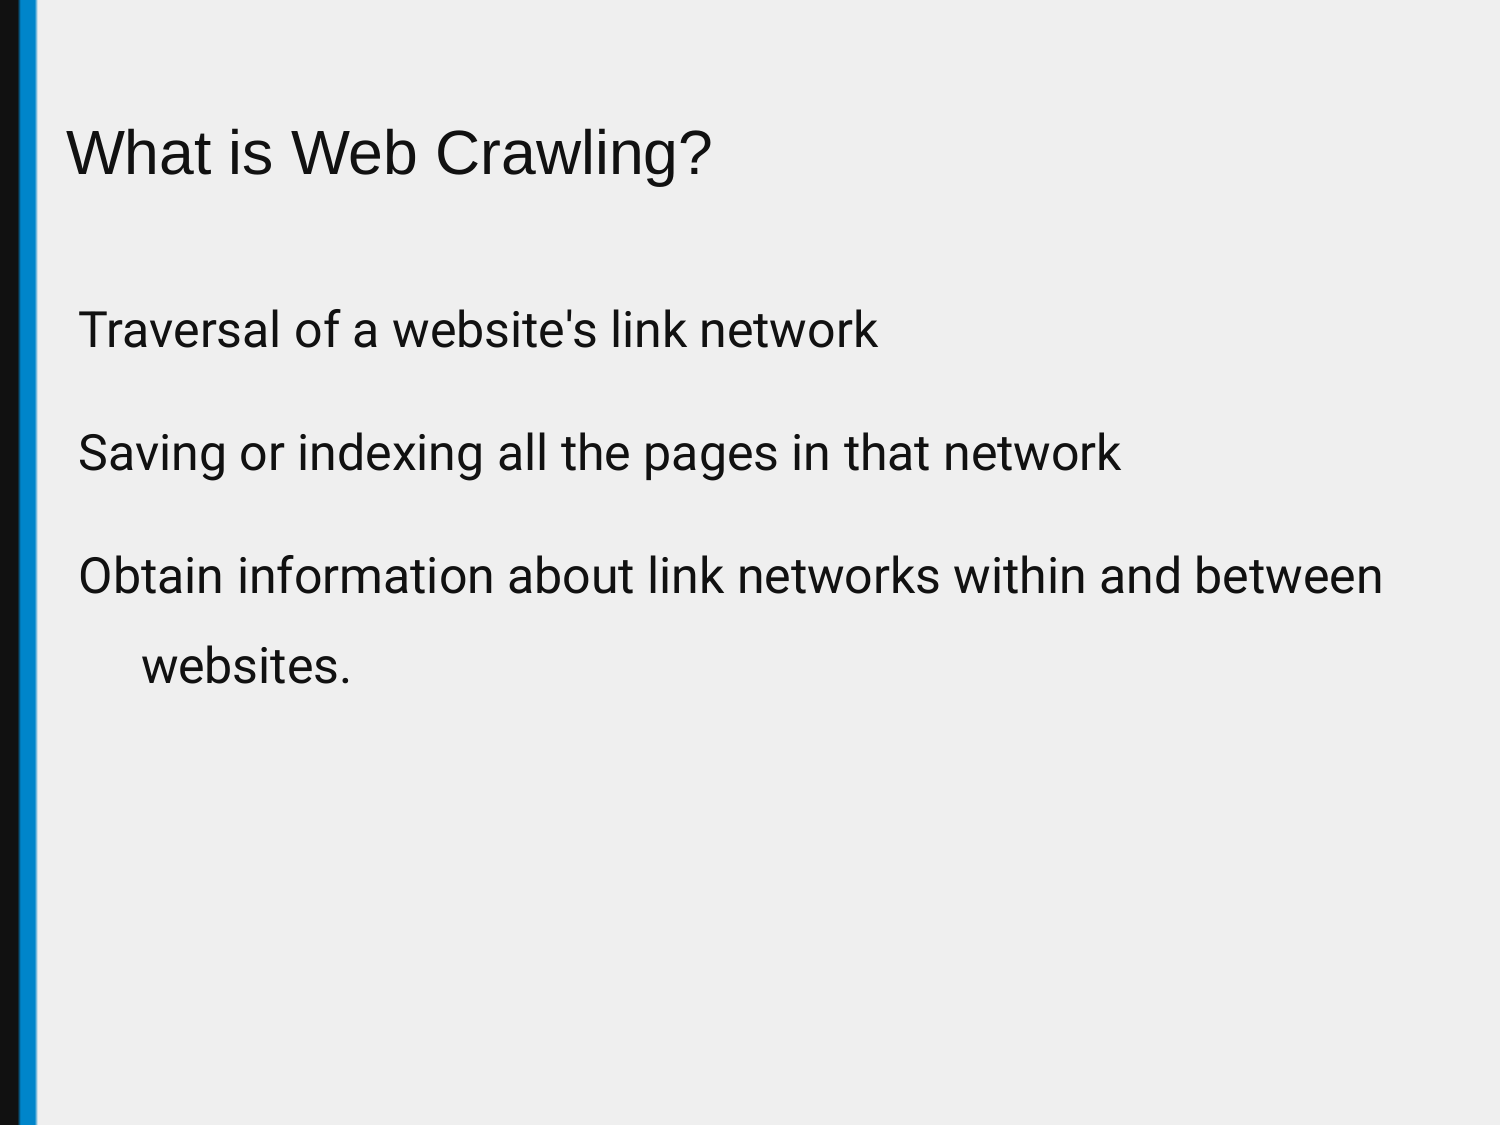

# What is Web Crawling?
Traversal of a website's link network
Saving or indexing all the pages in that network
Obtain information about link networks within and between websites.